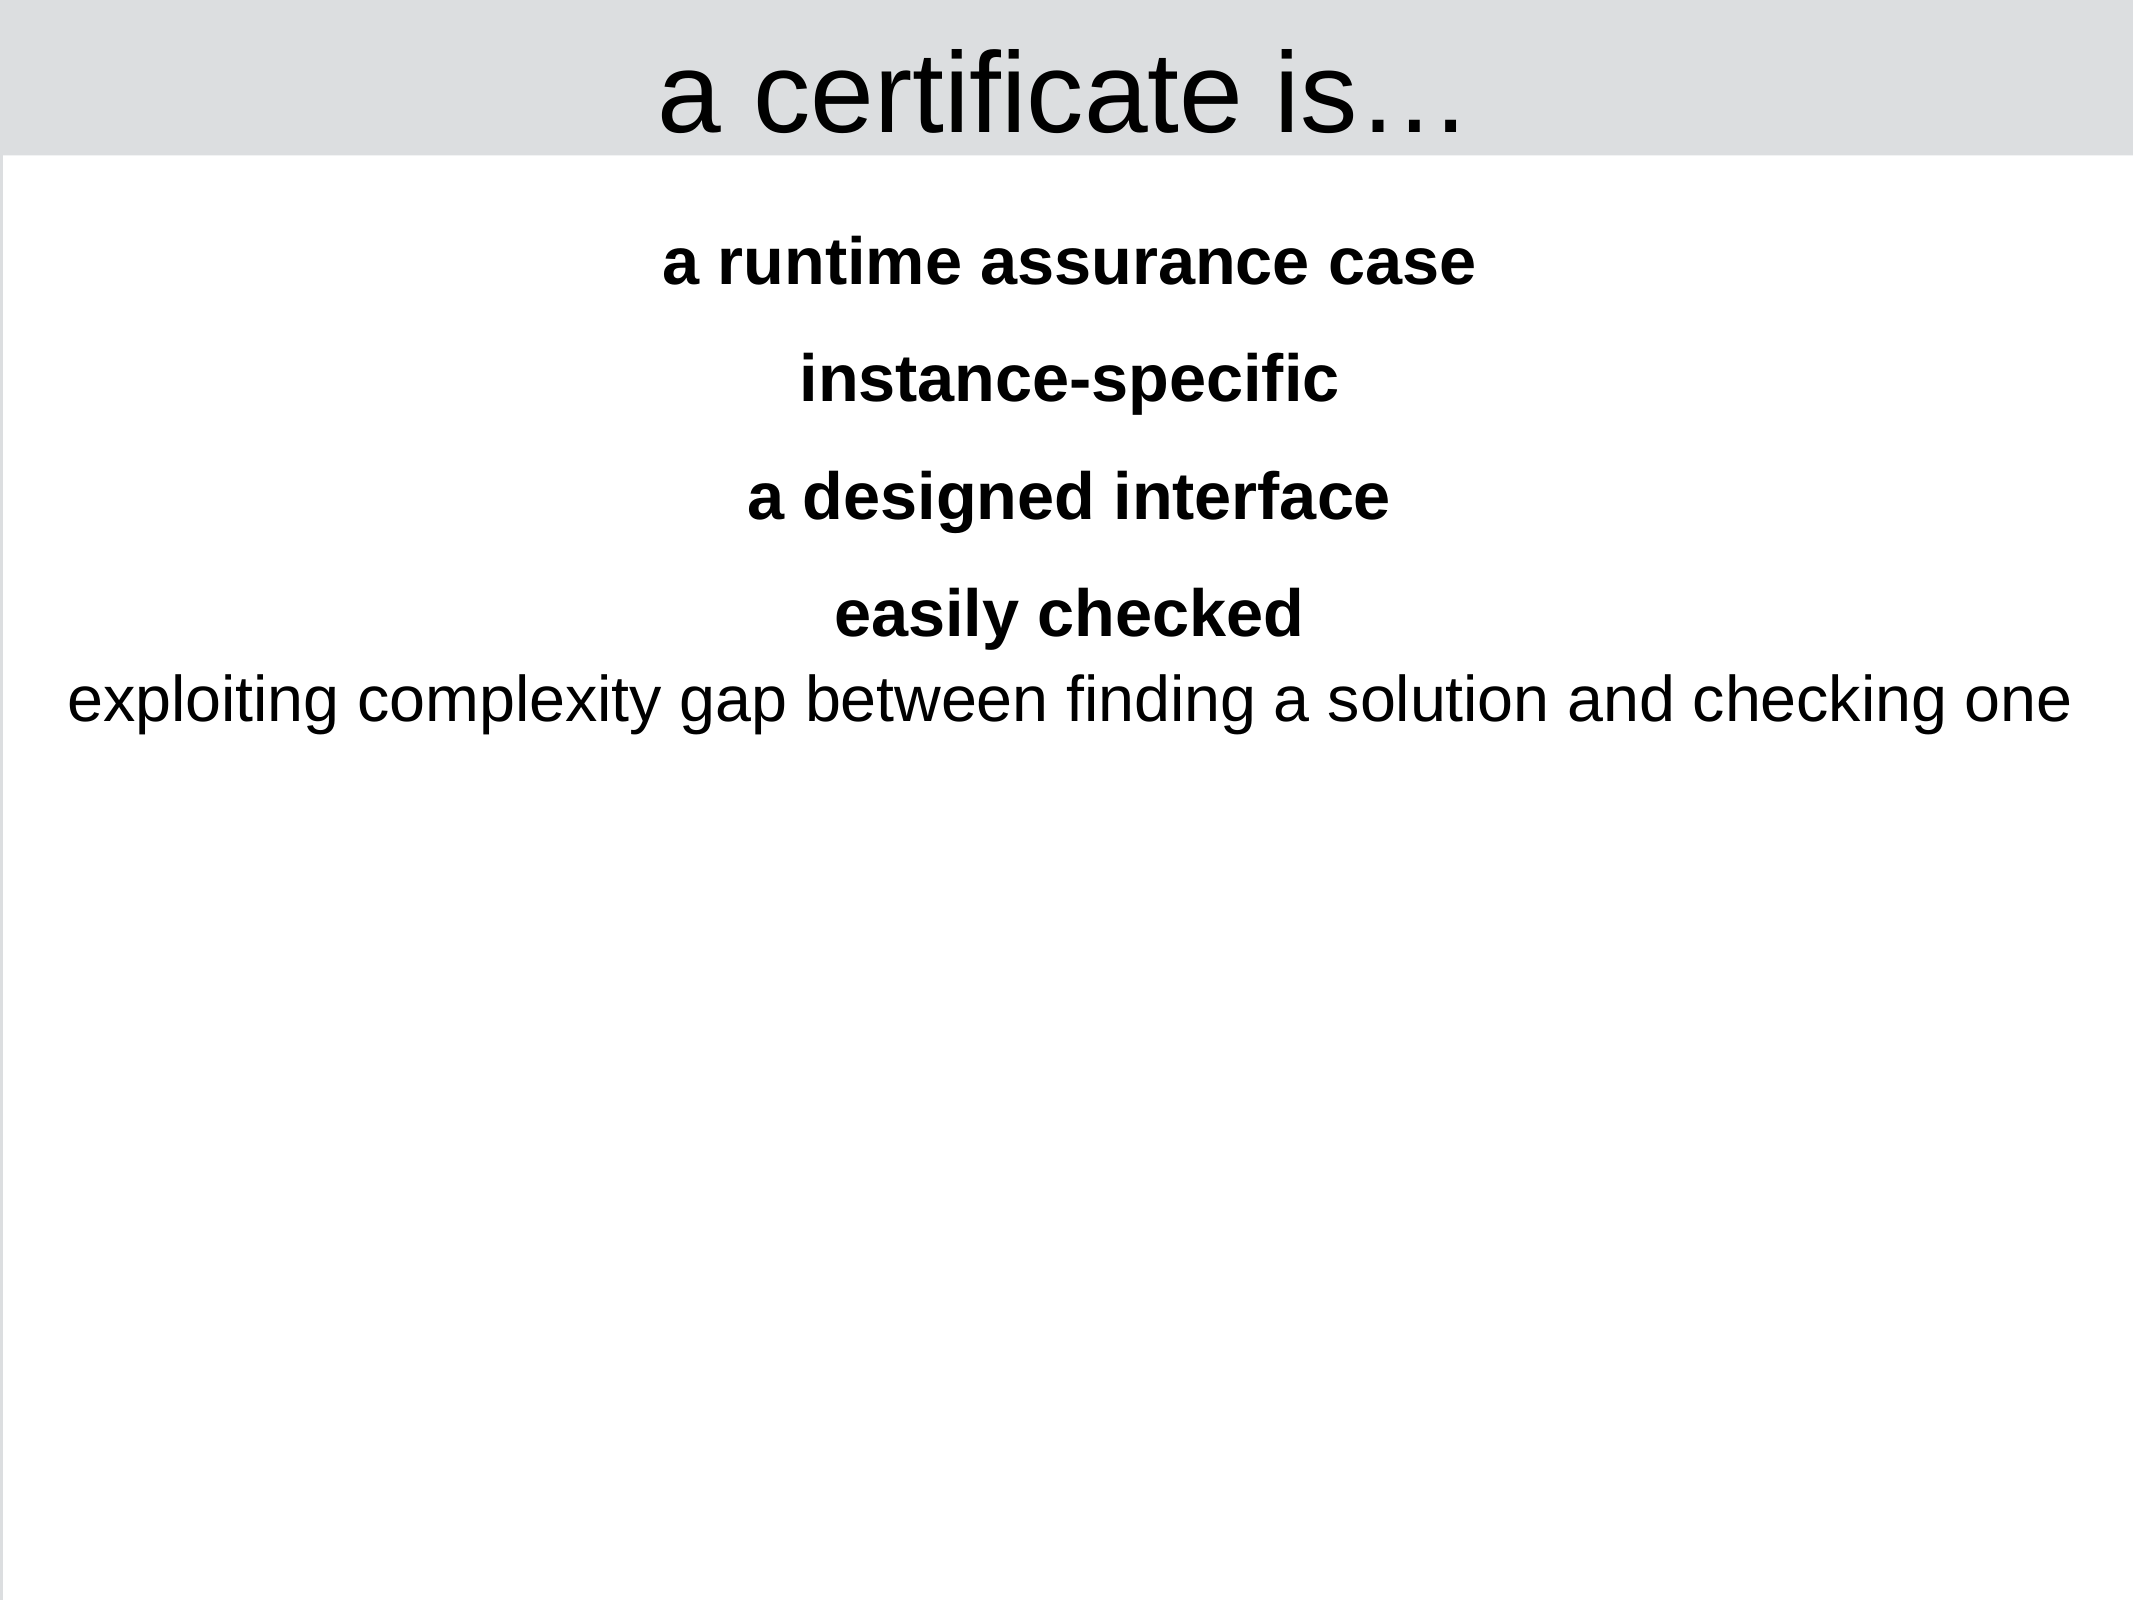

# a certificate is…
a runtime assurance case
instance-specific
a designed interface
easily checked
exploiting complexity gap between finding a solution and checking one